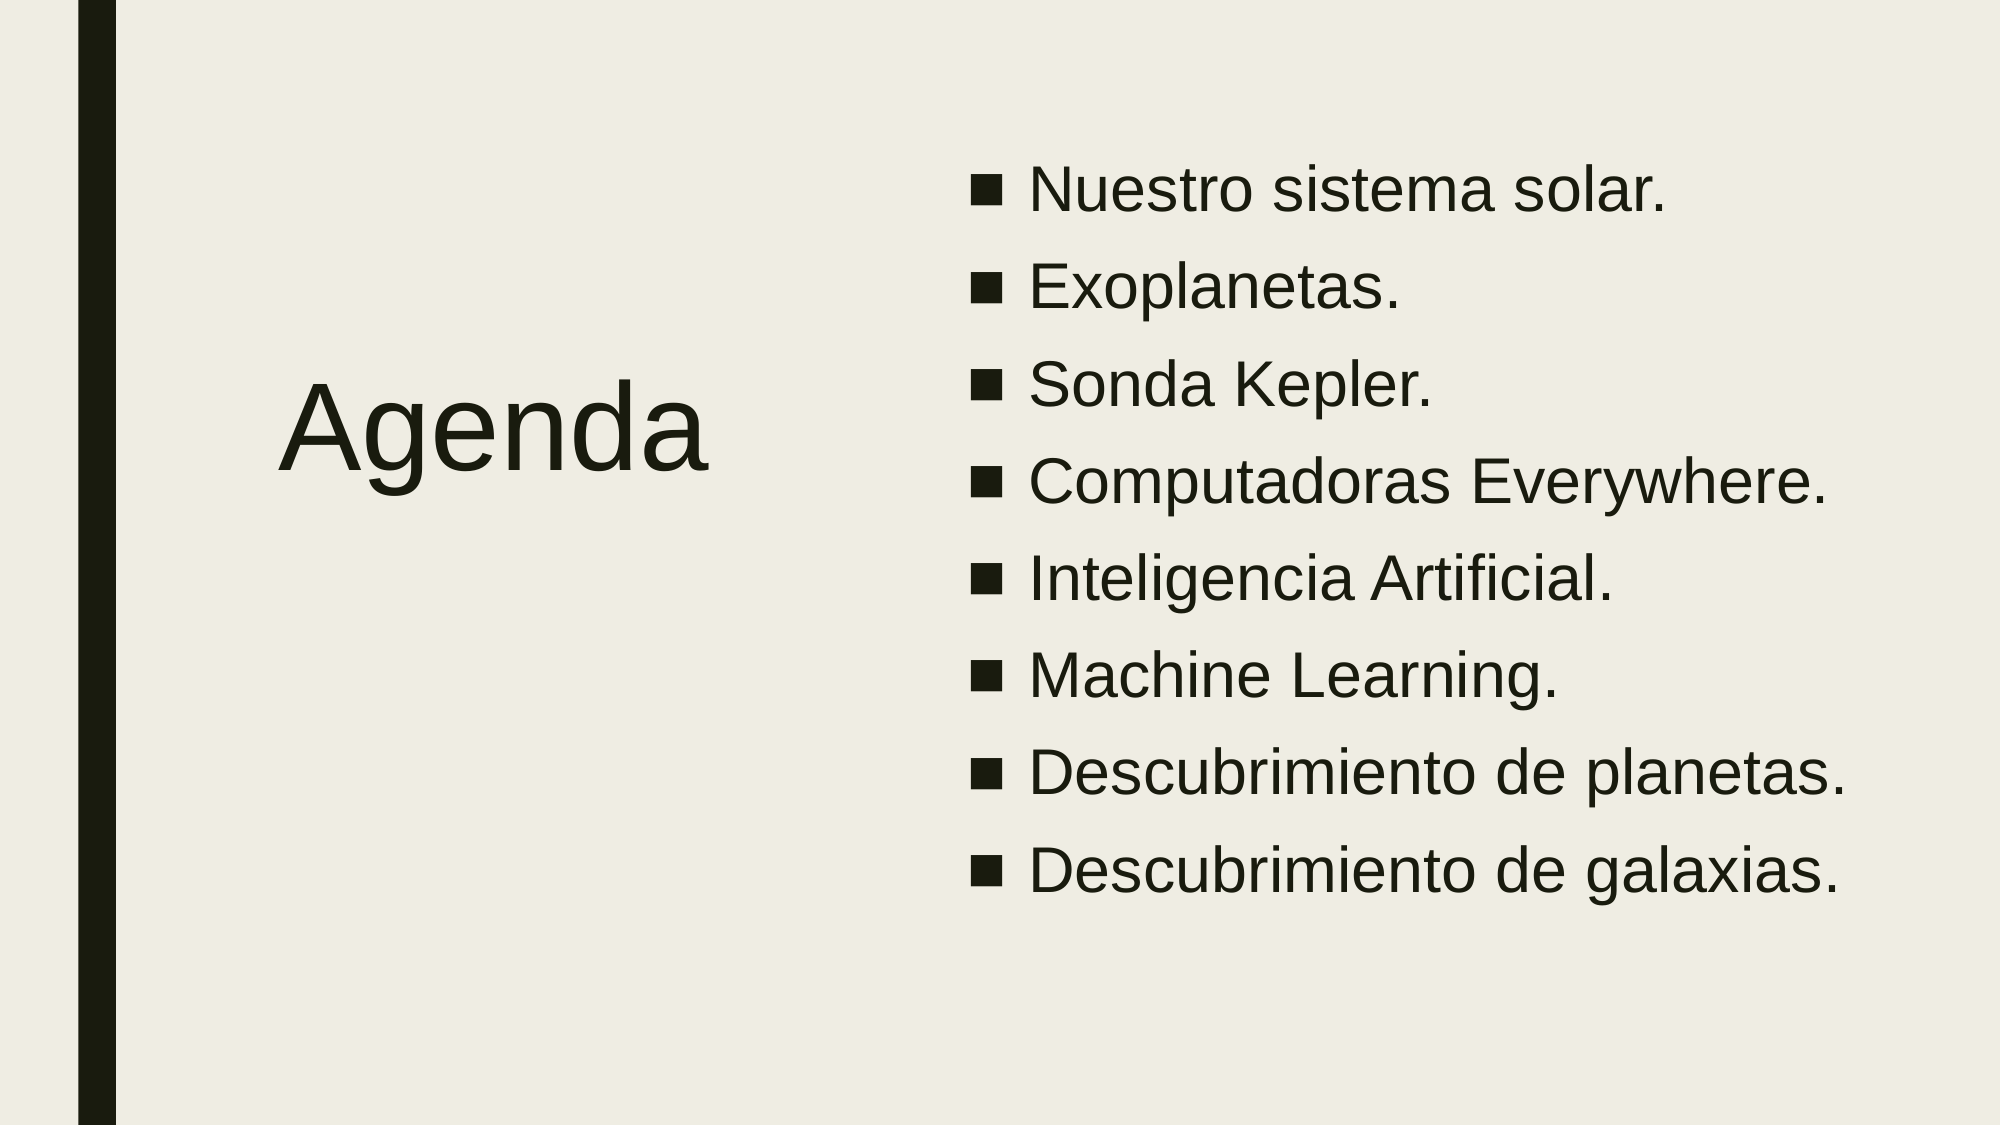

Nuestro sistema solar.
Exoplanetas.
Sonda Kepler.
Computadoras Everywhere.
Inteligencia Artificial.
Machine Learning.
Descubrimiento de planetas.
Descubrimiento de galaxias.
# Agenda